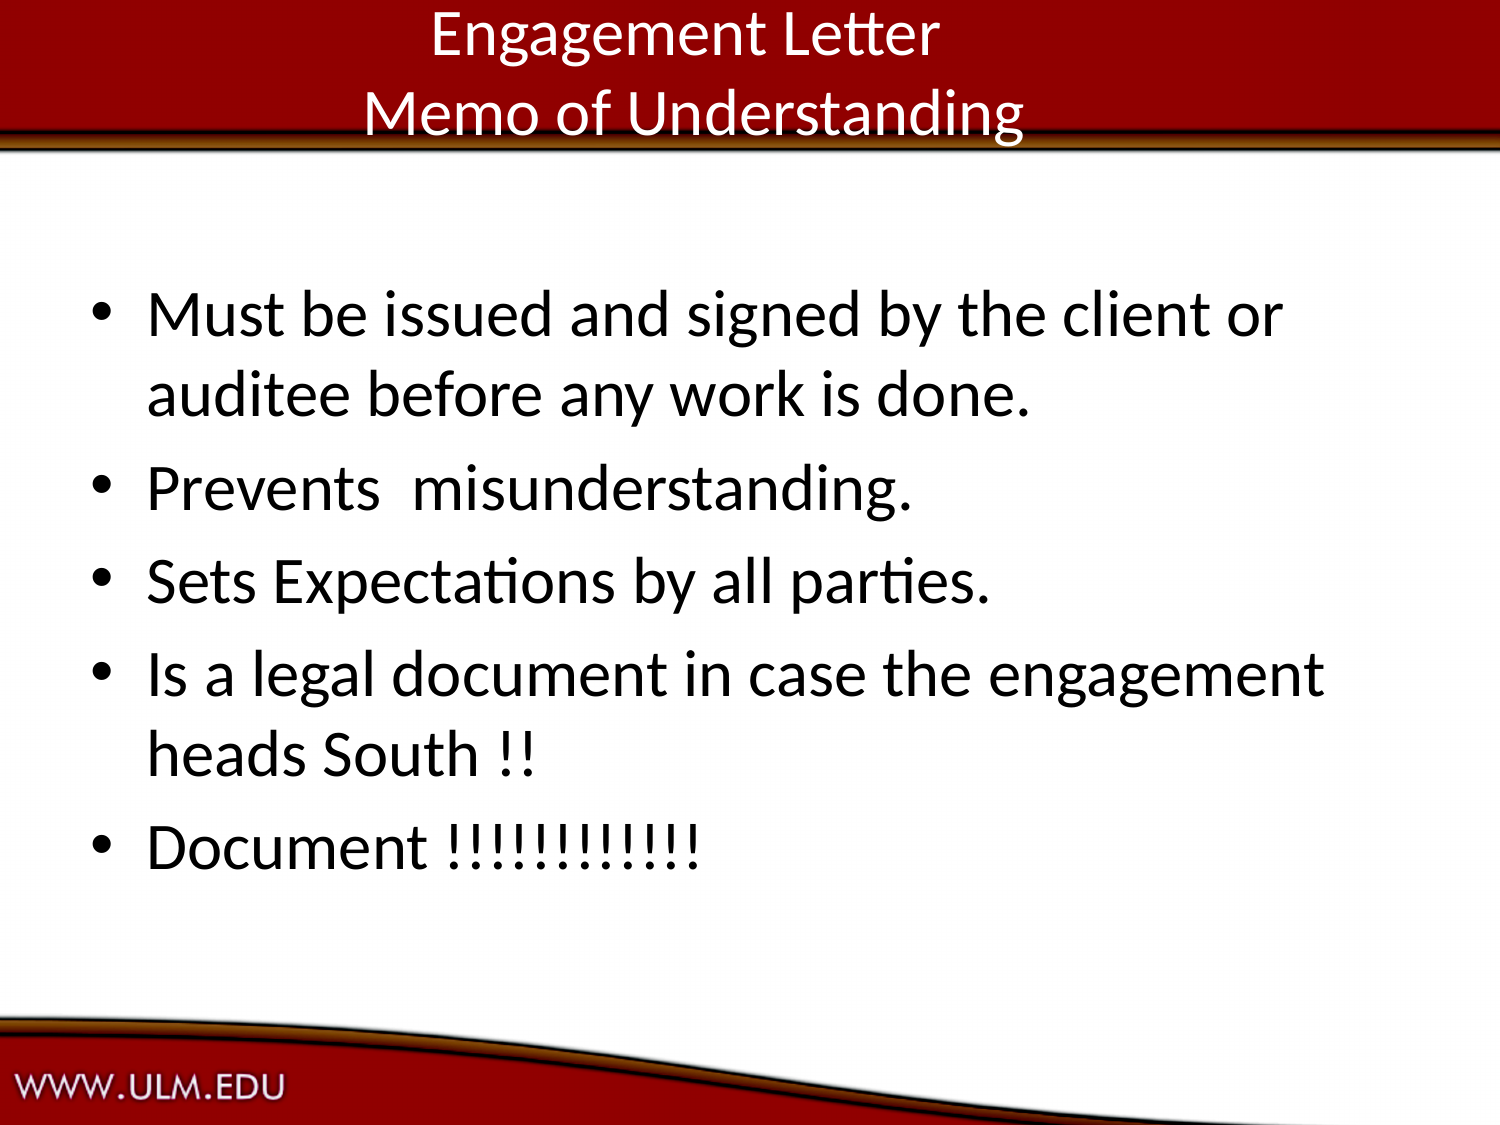

# Engagement Letter Memo of Understanding
Must be issued and signed by the client or auditee before any work is done.
Prevents  misunderstanding.
Sets Expectations by all parties.
Is a legal document in case the engagement heads South !!
Document !!!!!!!!!!!!